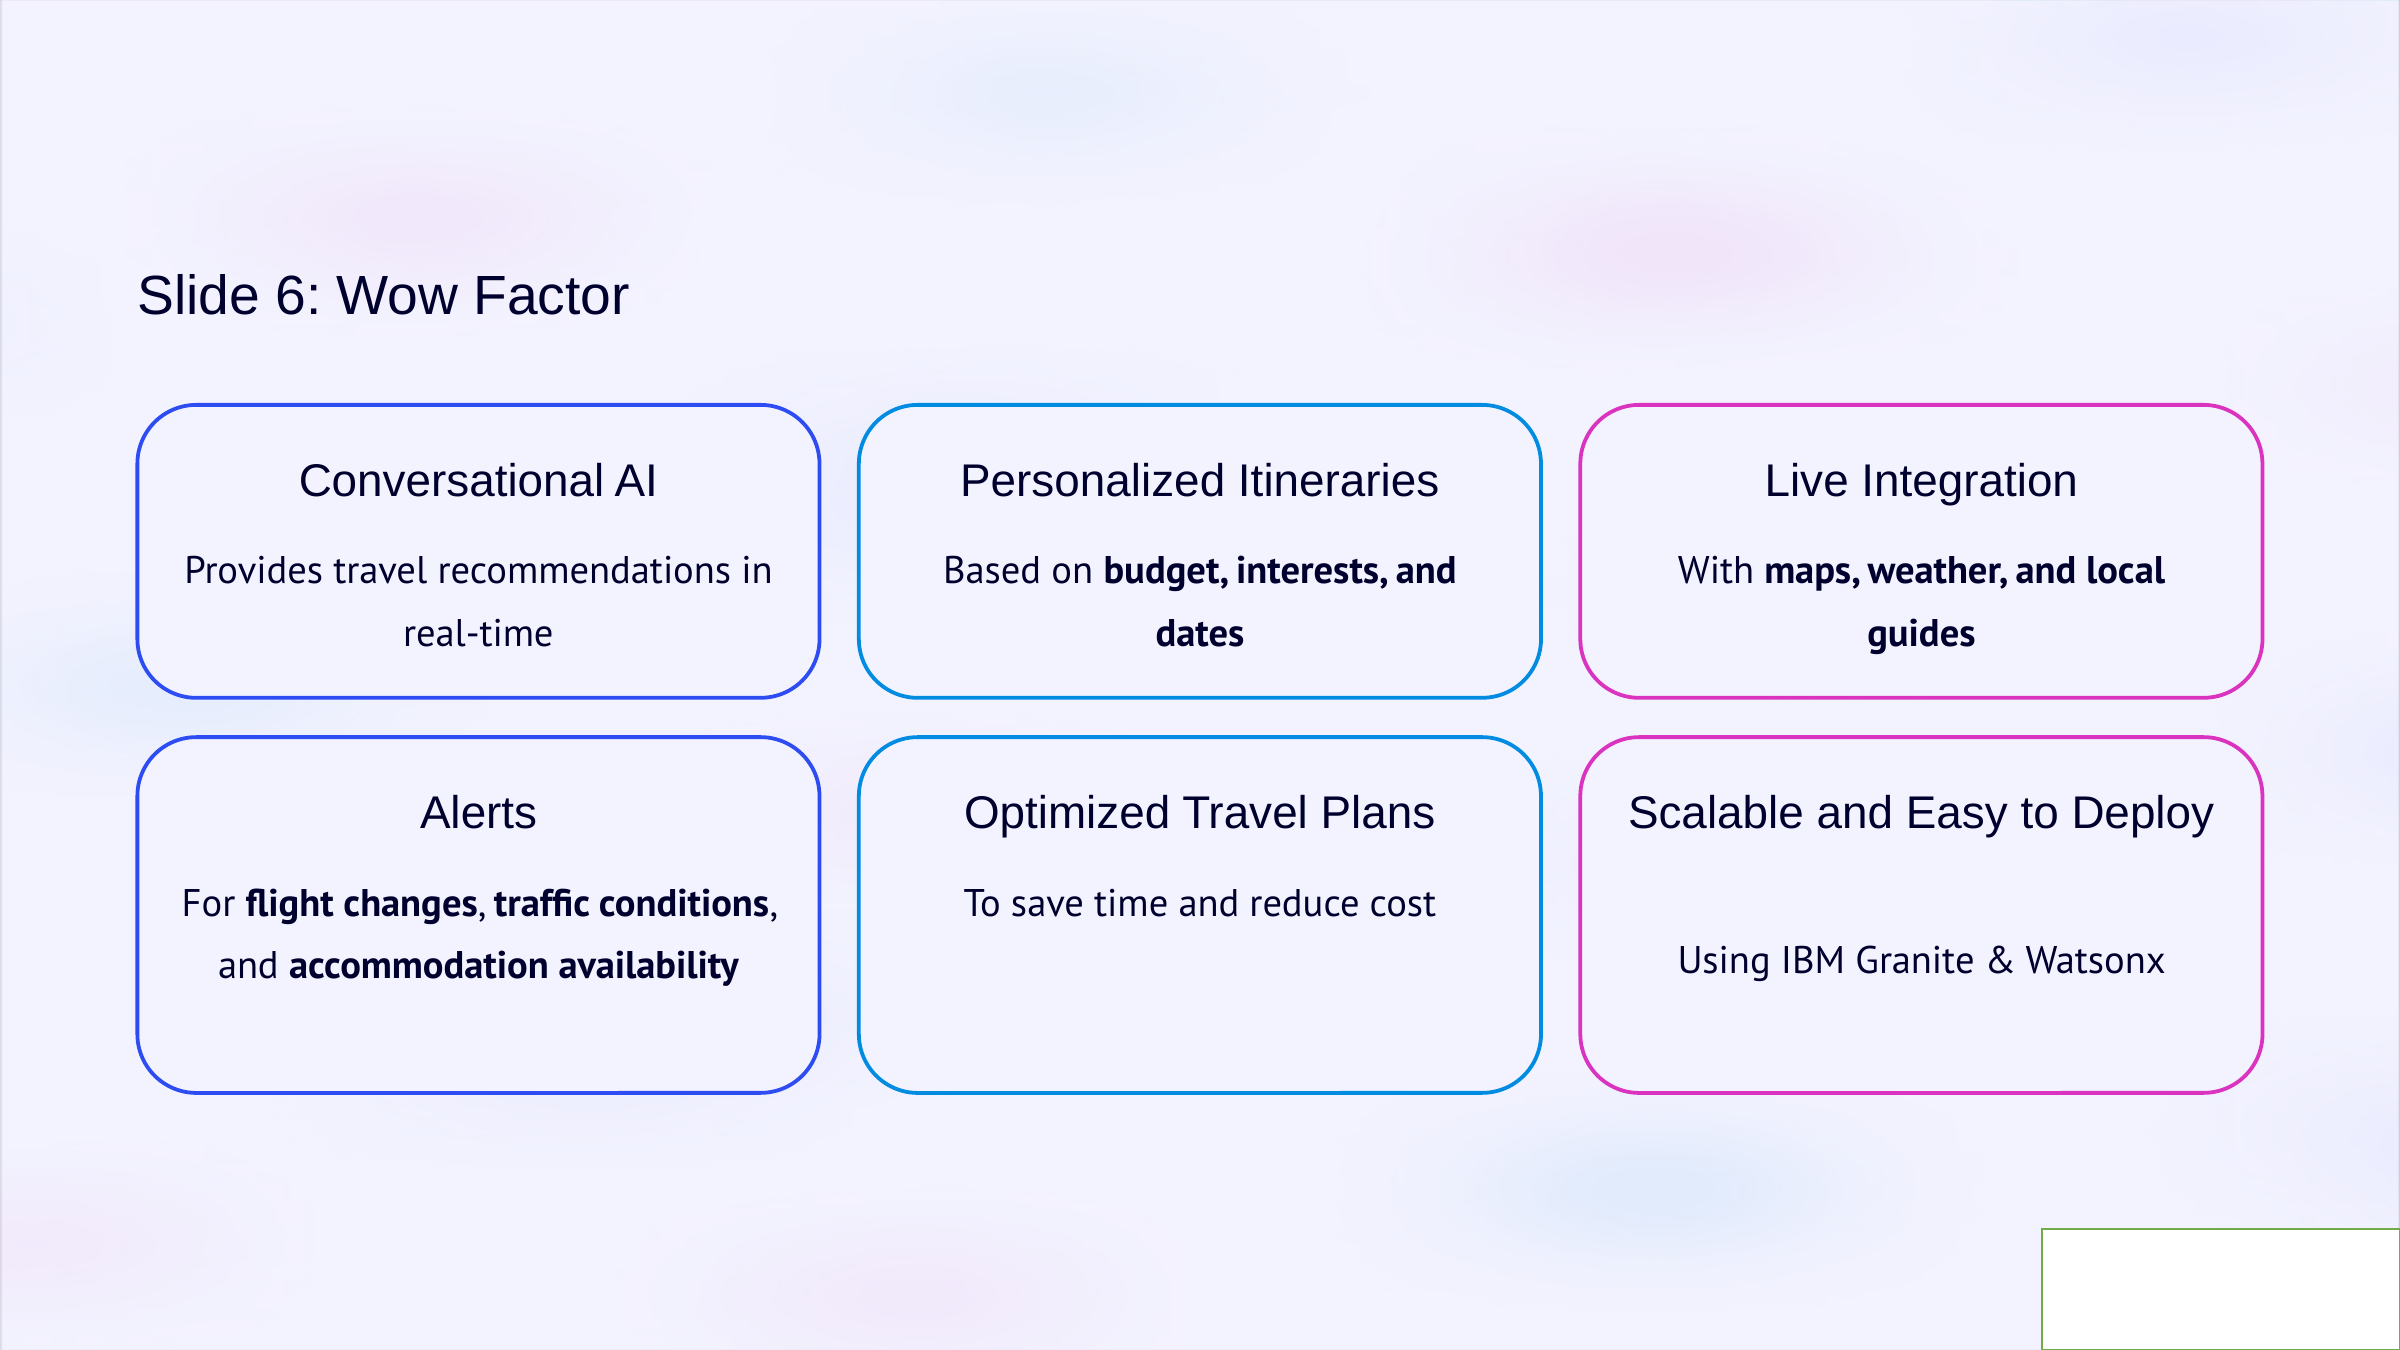

Slide 6: Wow Factor

Conversational AI
Personalized Itineraries
Live Integration
Provides travel recommendations in real-time
Based on budget, interests, and dates
With maps, weather, and local guides

Alerts
Optimized Travel Plans
Scalable and Easy to Deploy
For flight changes, traffic conditions, and accommodation availability
To save time and reduce cost
Using IBM Granite & Watsonx